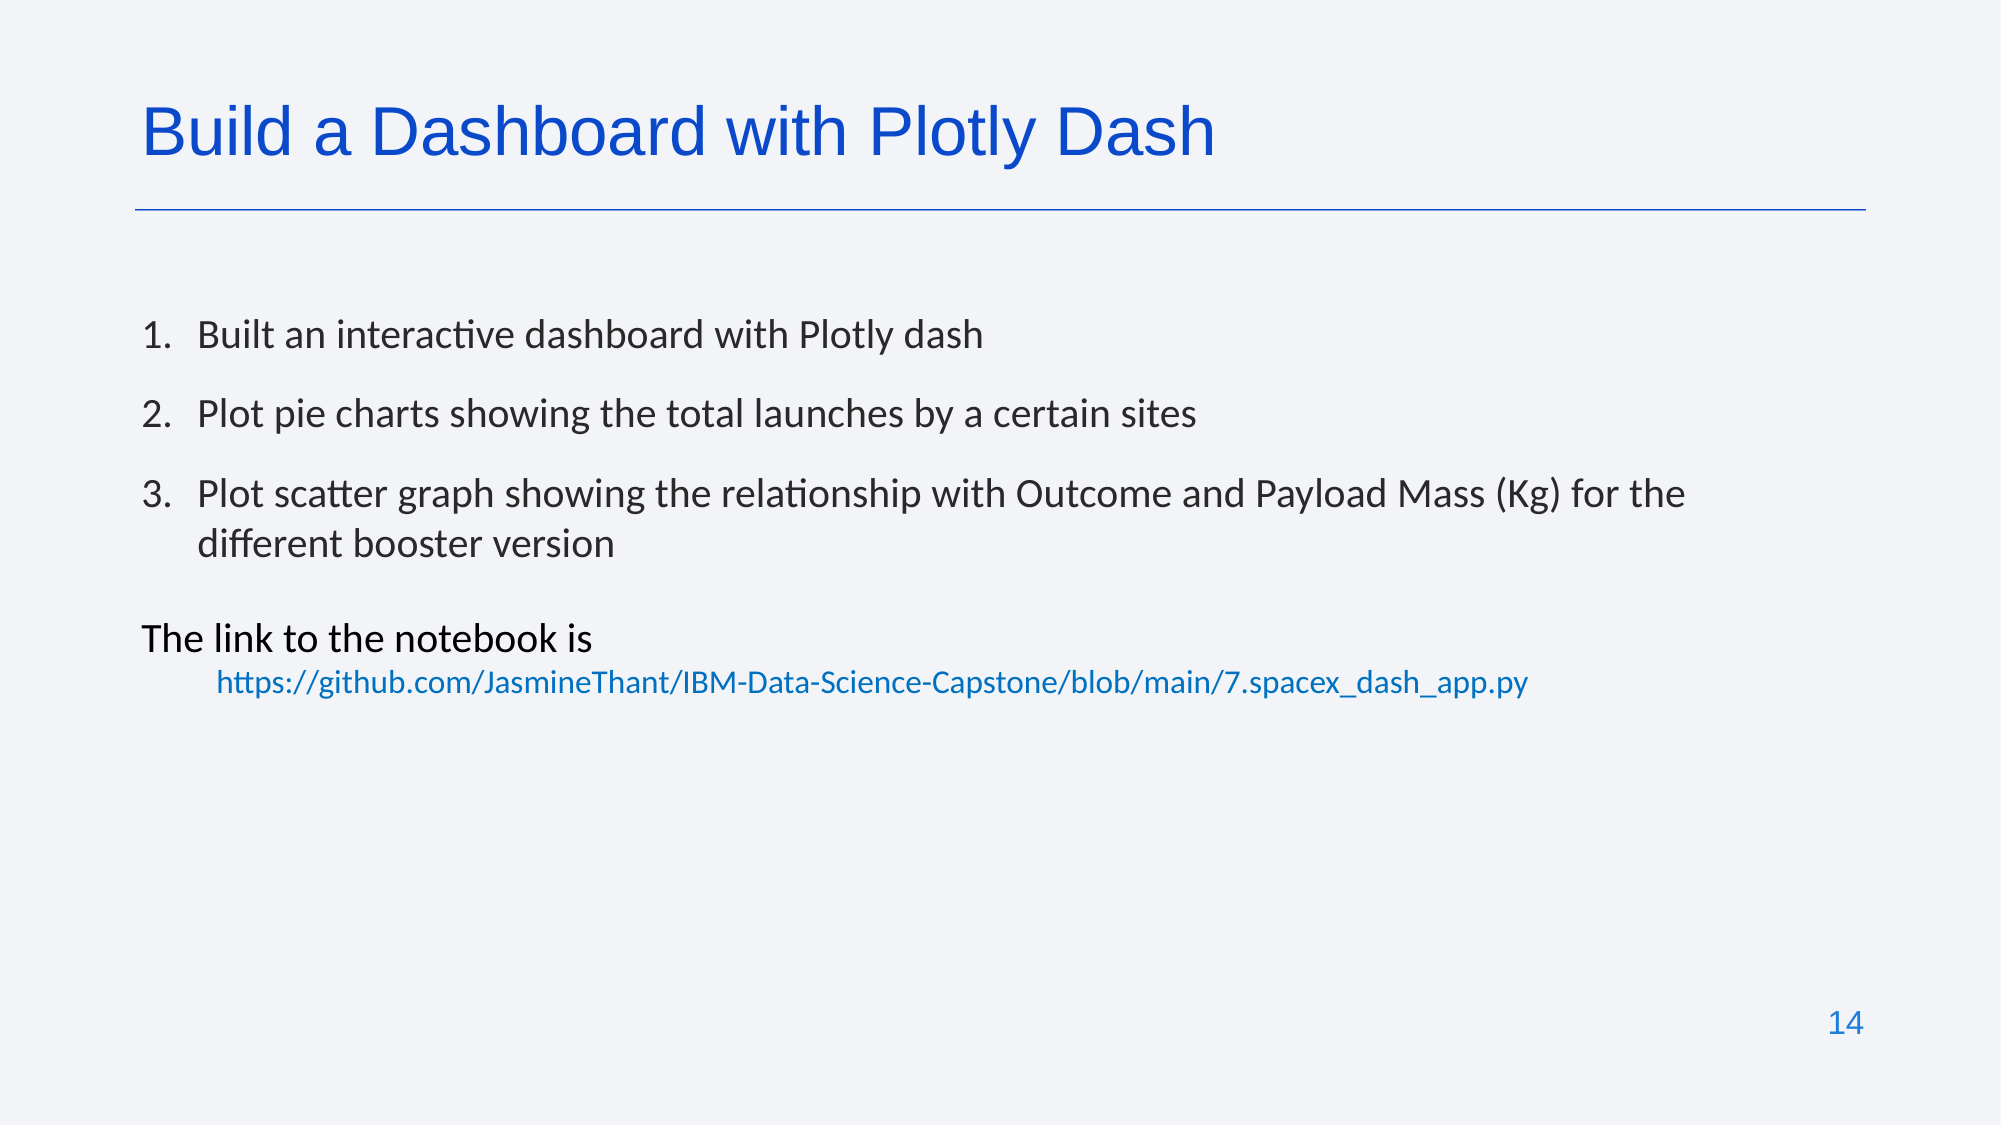

Build a Dashboard with Plotly Dash
Built an interactive dashboard with Plotly dash
Plot pie charts showing the total launches by a certain sites
Plot scatter graph showing the relationship with Outcome and Payload Mass (Kg) for the different booster version

The link to the notebook is
https://github.com/JasmineThant/IBM-Data-Science-Capstone/blob/main/7.spacex_dash_app.py

14